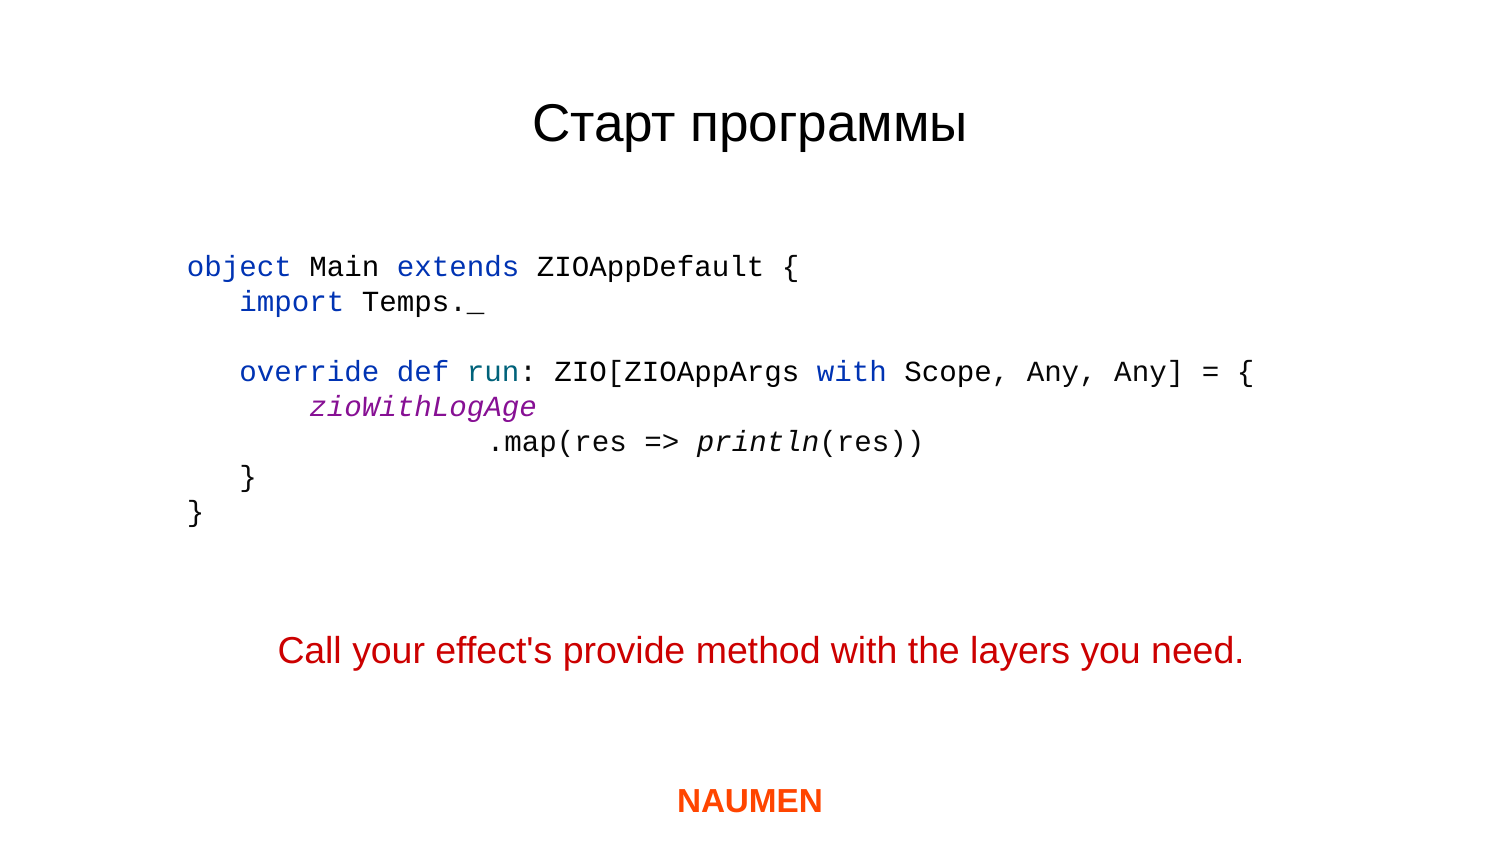

# Старт программы
object Main extends ZIOAppDefault {
   import Temps._

   override def run: ZIO[ZIOAppArgs with Scope, Any, Any] = {
       zioWithLogAge
   		.map(res => println(res))
   }
}

Call your effect's provide method with the layers you need.